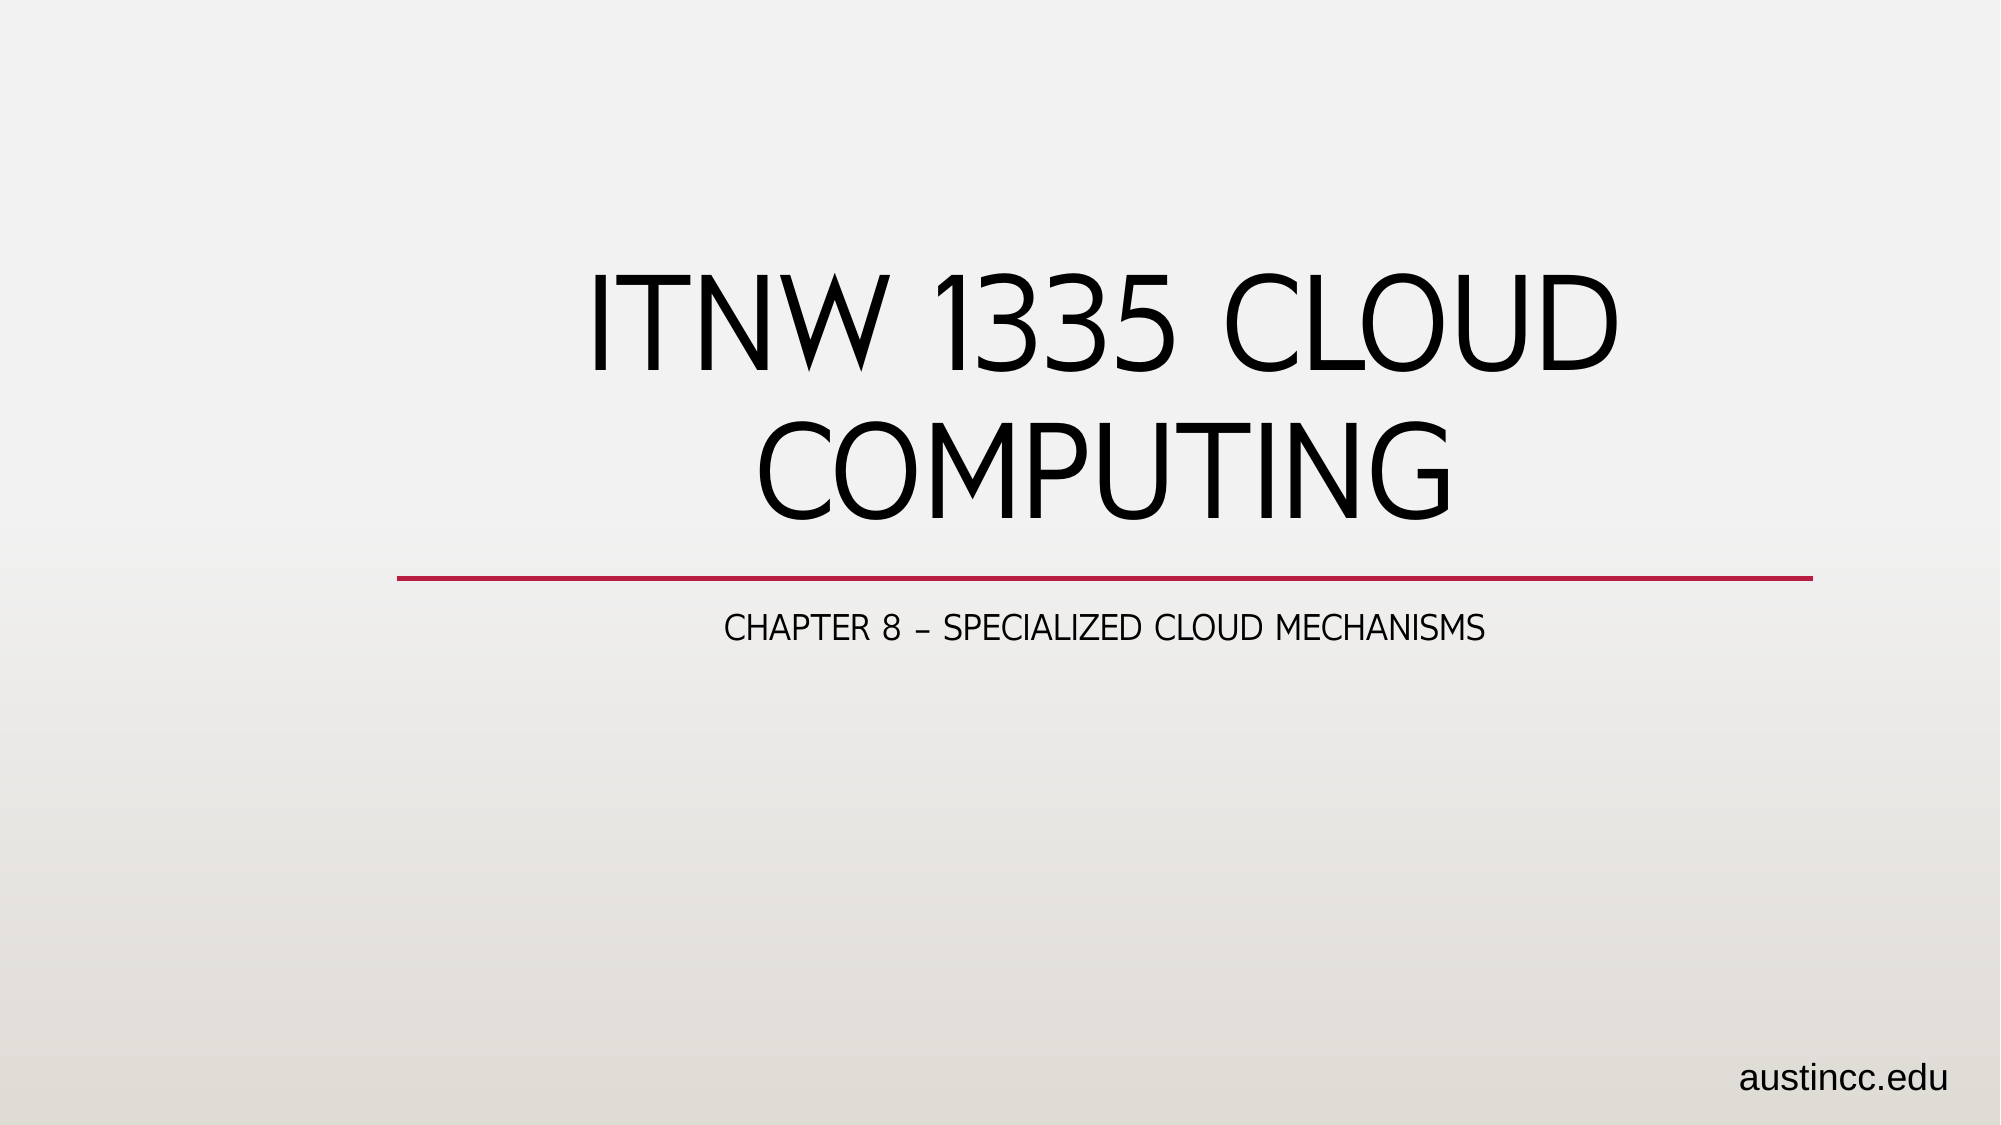

# ITNW 1335 Cloud Computing
Chapter 8 – Specialized Cloud Mechanisms